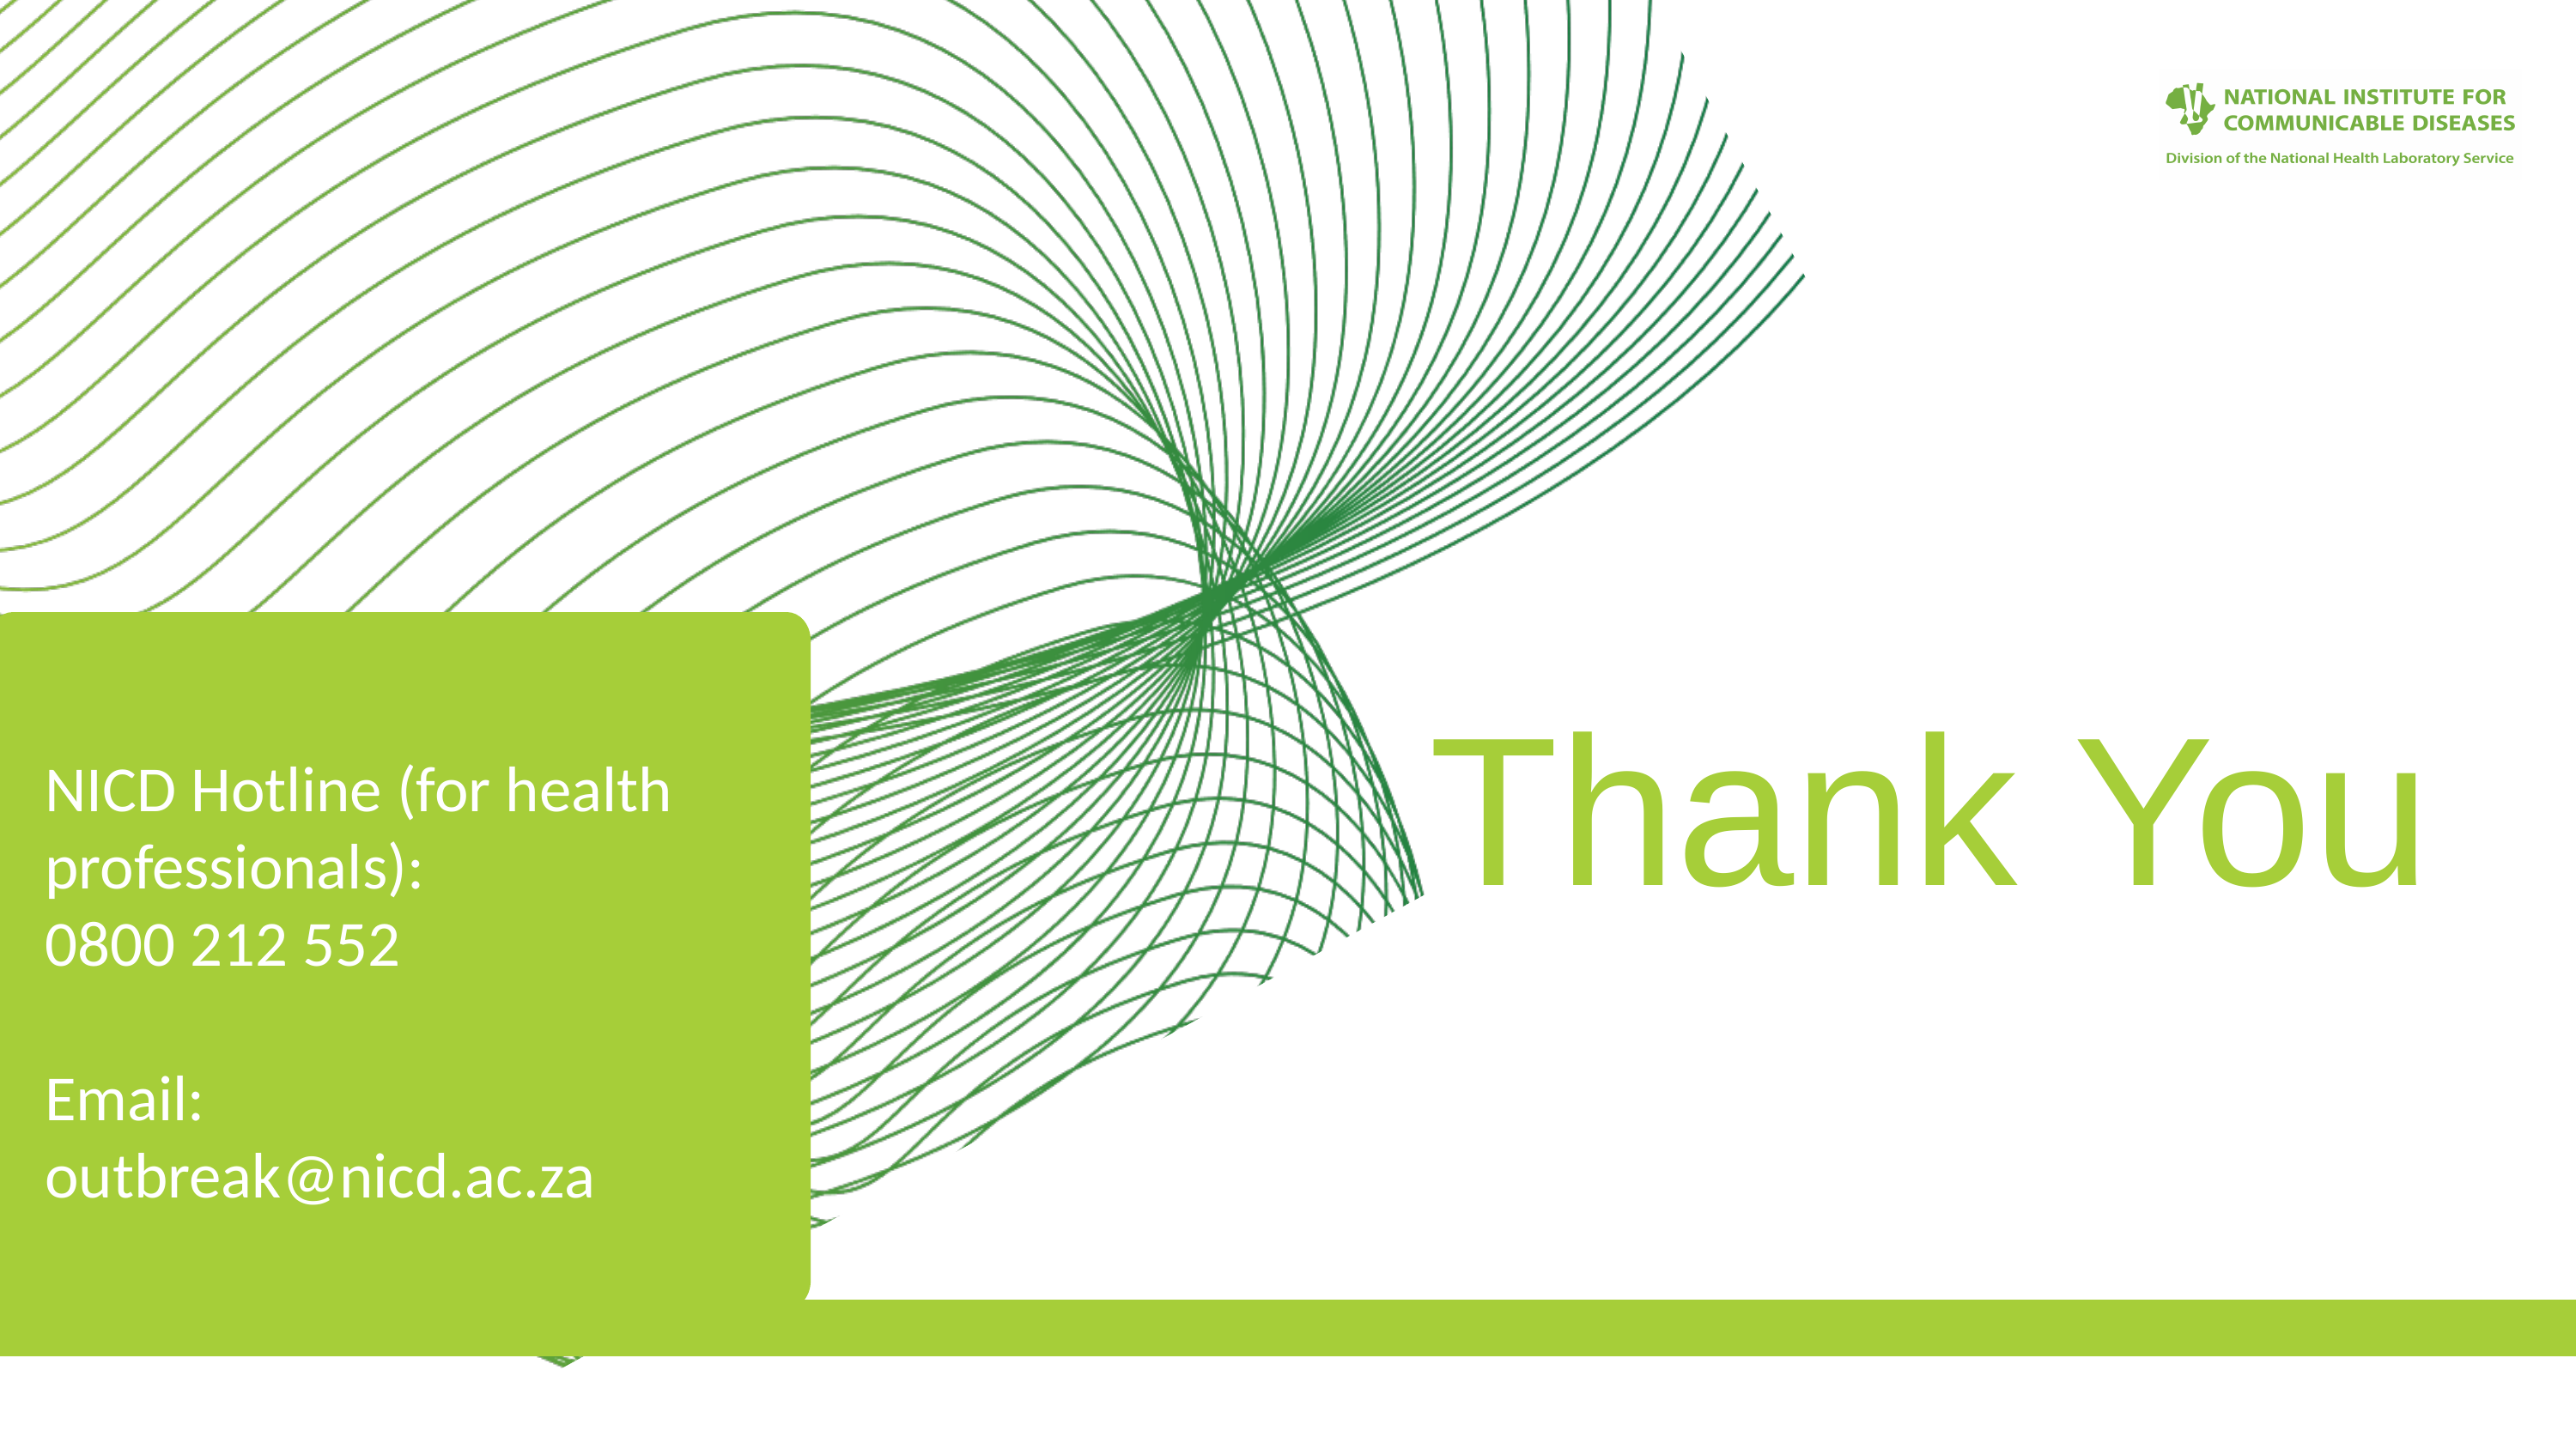

NICD Hotline (for health professionals):
0800 212 552

Email:
outbreak@nicd.ac.za

Thank You